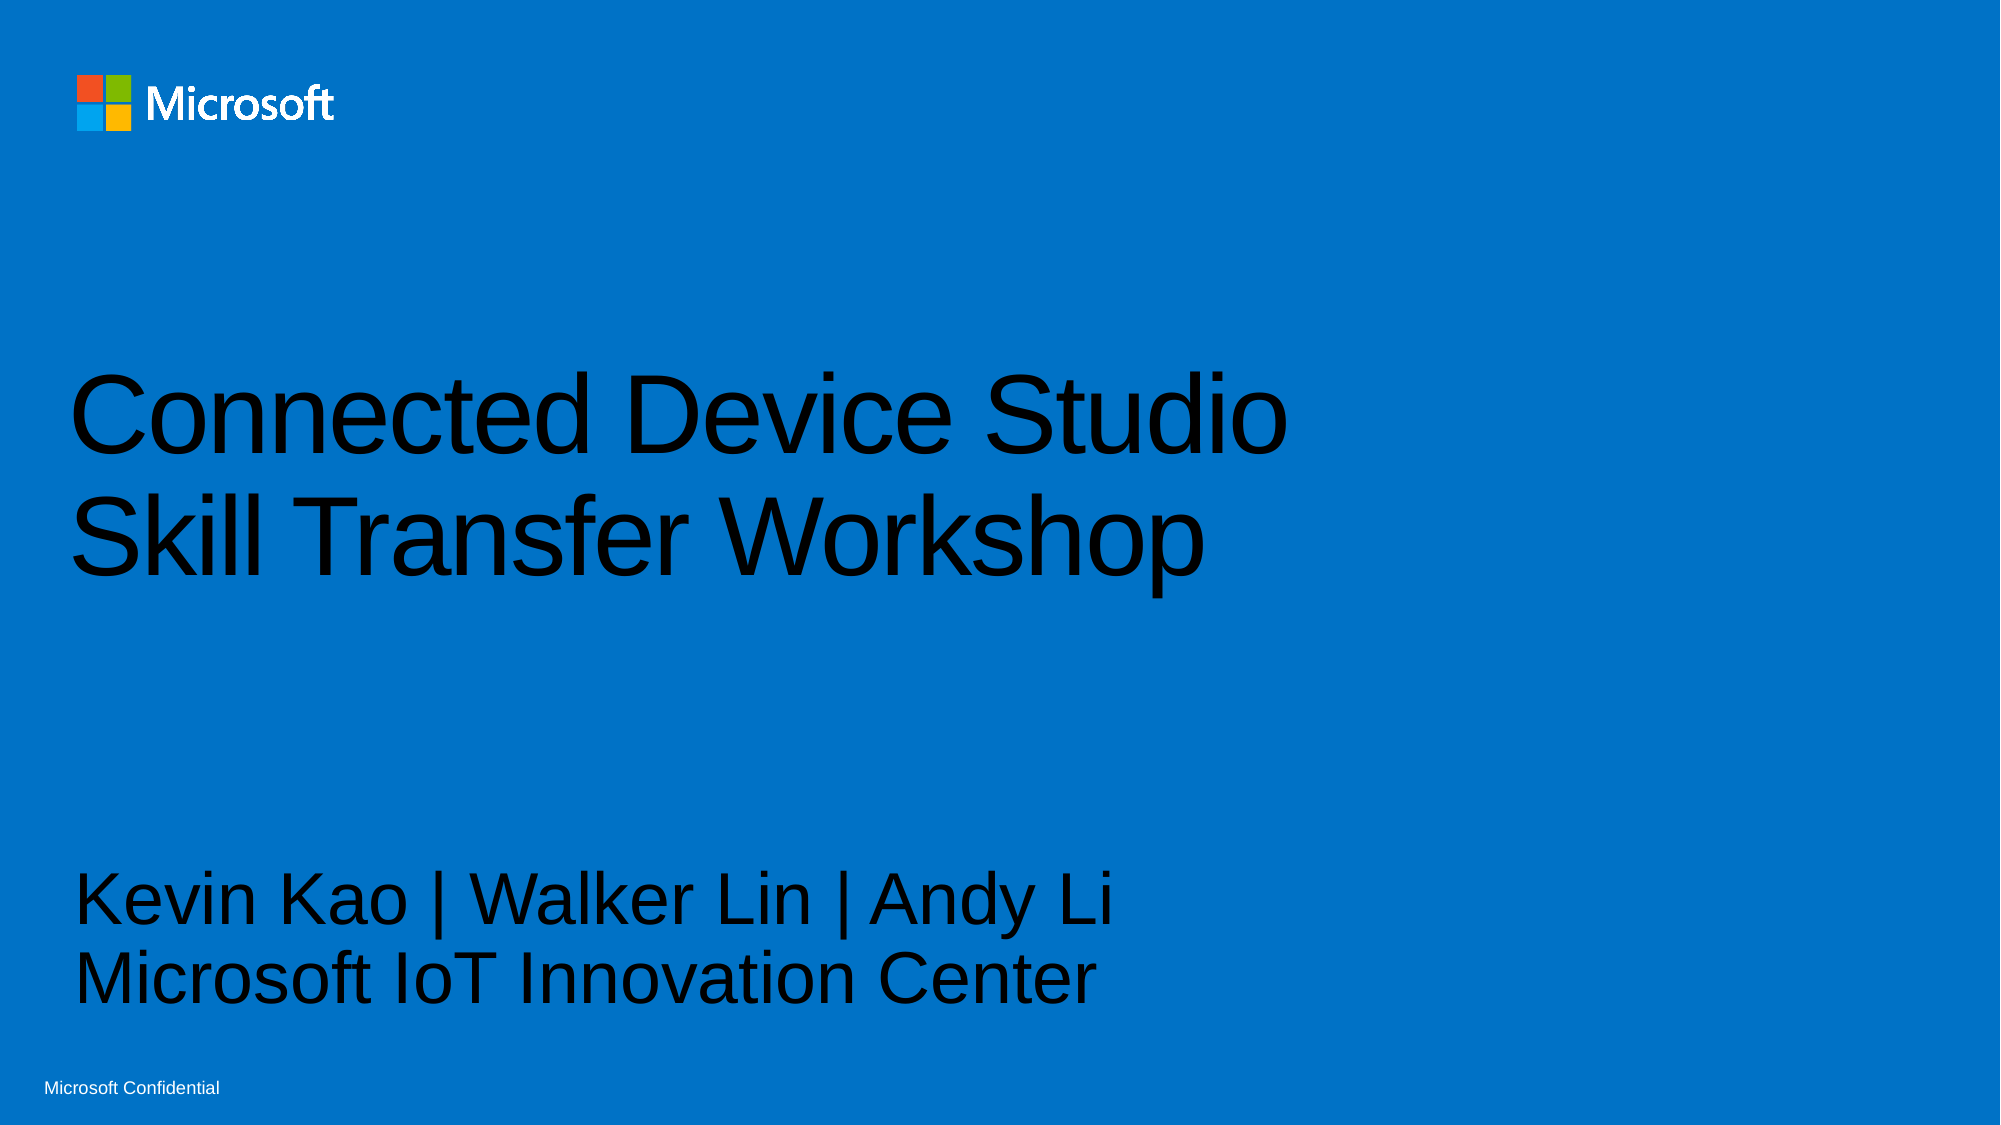

# Connected Device Studio Skill Transfer Workshop
Kevin Kao | Walker Lin | Andy Li
Microsoft IoT Innovation Center
Microsoft Confidential